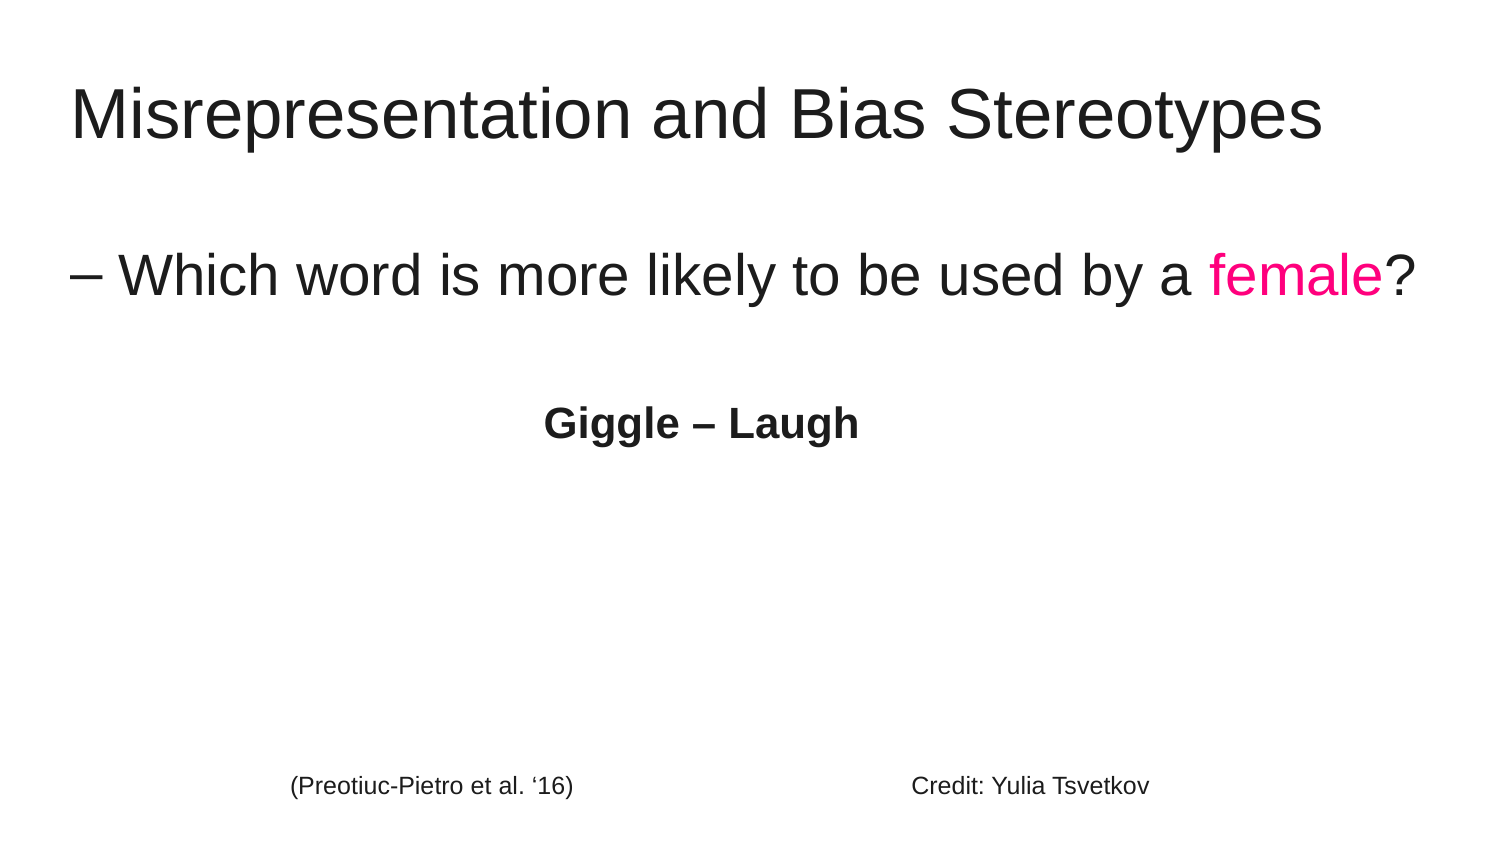

Misrepresentation and Bias Stereotypes
Which word is more likely to be used by a female?

Giggle – Laugh
(Preotiuc-Pietro et al. ‘16)
Credit: Yulia Tsvetkov